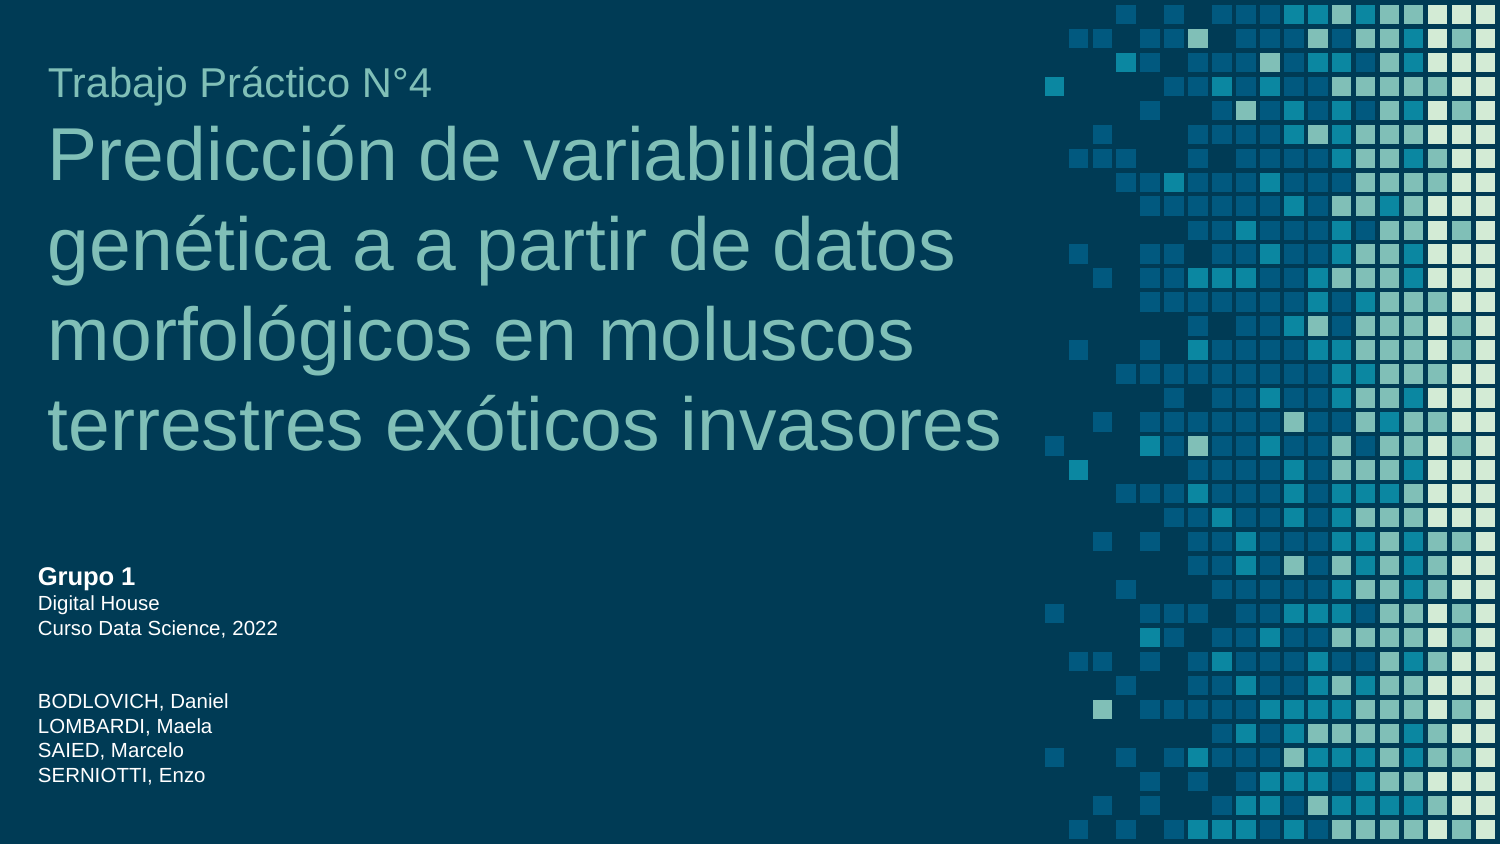

# Trabajo Práctico N°4 Predicción de variabilidad genética a a partir de datos morfológicos en moluscos terrestres exóticos invasores
Grupo 1
Digital House
Curso Data Science, 2022

BODLOVICH, Daniel
LOMBARDI, Maela
SAIED, Marcelo
SERNIOTTI, Enzo